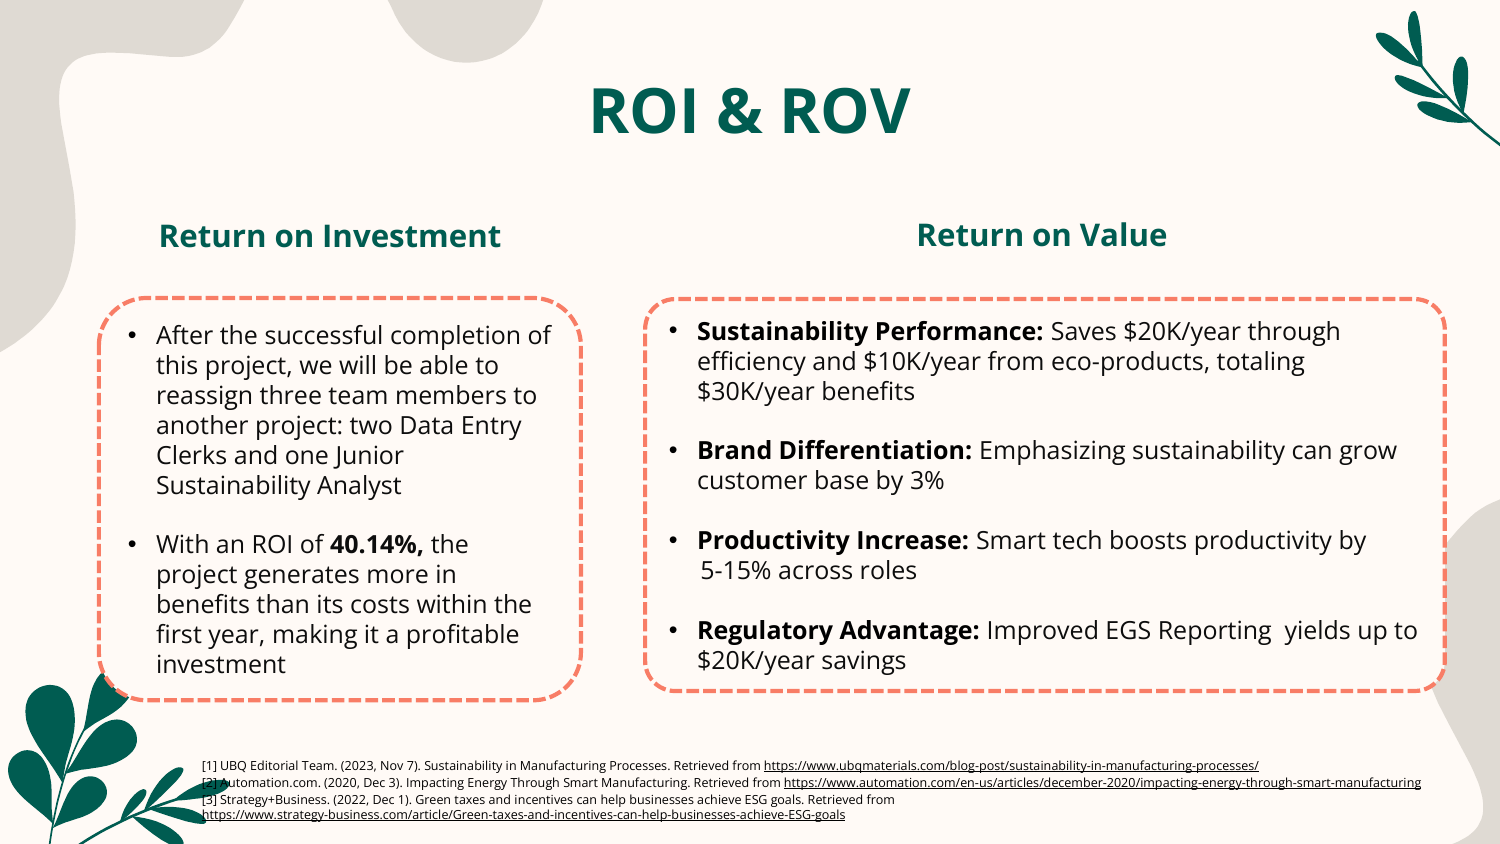

# ROI & ROV
Return on Value
Return on Investment
After the successful completion of this project, we will be able to reassign three team members to another project: two Data Entry Clerks and one Junior Sustainability Analyst
With an ROI of 40.14%, the project generates more in benefits than its costs within the first year, making it a profitable investment
Sustainability Performance: Saves $20K/year through efficiency and $10K/year from eco-products, totaling $30K/year benefits

Brand Differentiation: Emphasizing sustainability can grow customer base by 3%

Productivity Increase: Smart tech boosts productivity by
  5-15% across roles

Regulatory Advantage: Improved EGS Reporting  yields up to $20K/year savings
[1] UBQ Editorial Team. (2023, Nov 7). Sustainability in Manufacturing Processes. Retrieved from https://www.ubqmaterials.com/blog-post/sustainability-in-manufacturing-processes/
[2] Automation.com. (2020, Dec 3). Impacting Energy Through Smart Manufacturing. Retrieved from https://www.automation.com/en-us/articles/december-2020/impacting-energy-through-smart-manufacturing
[3] Strategy+Business. (2022, Dec 1). Green taxes and incentives can help businesses achieve ESG goals. Retrieved from https://www.strategy-business.com/article/Green-taxes-and-incentives-can-help-businesses-achieve-ESG-goals